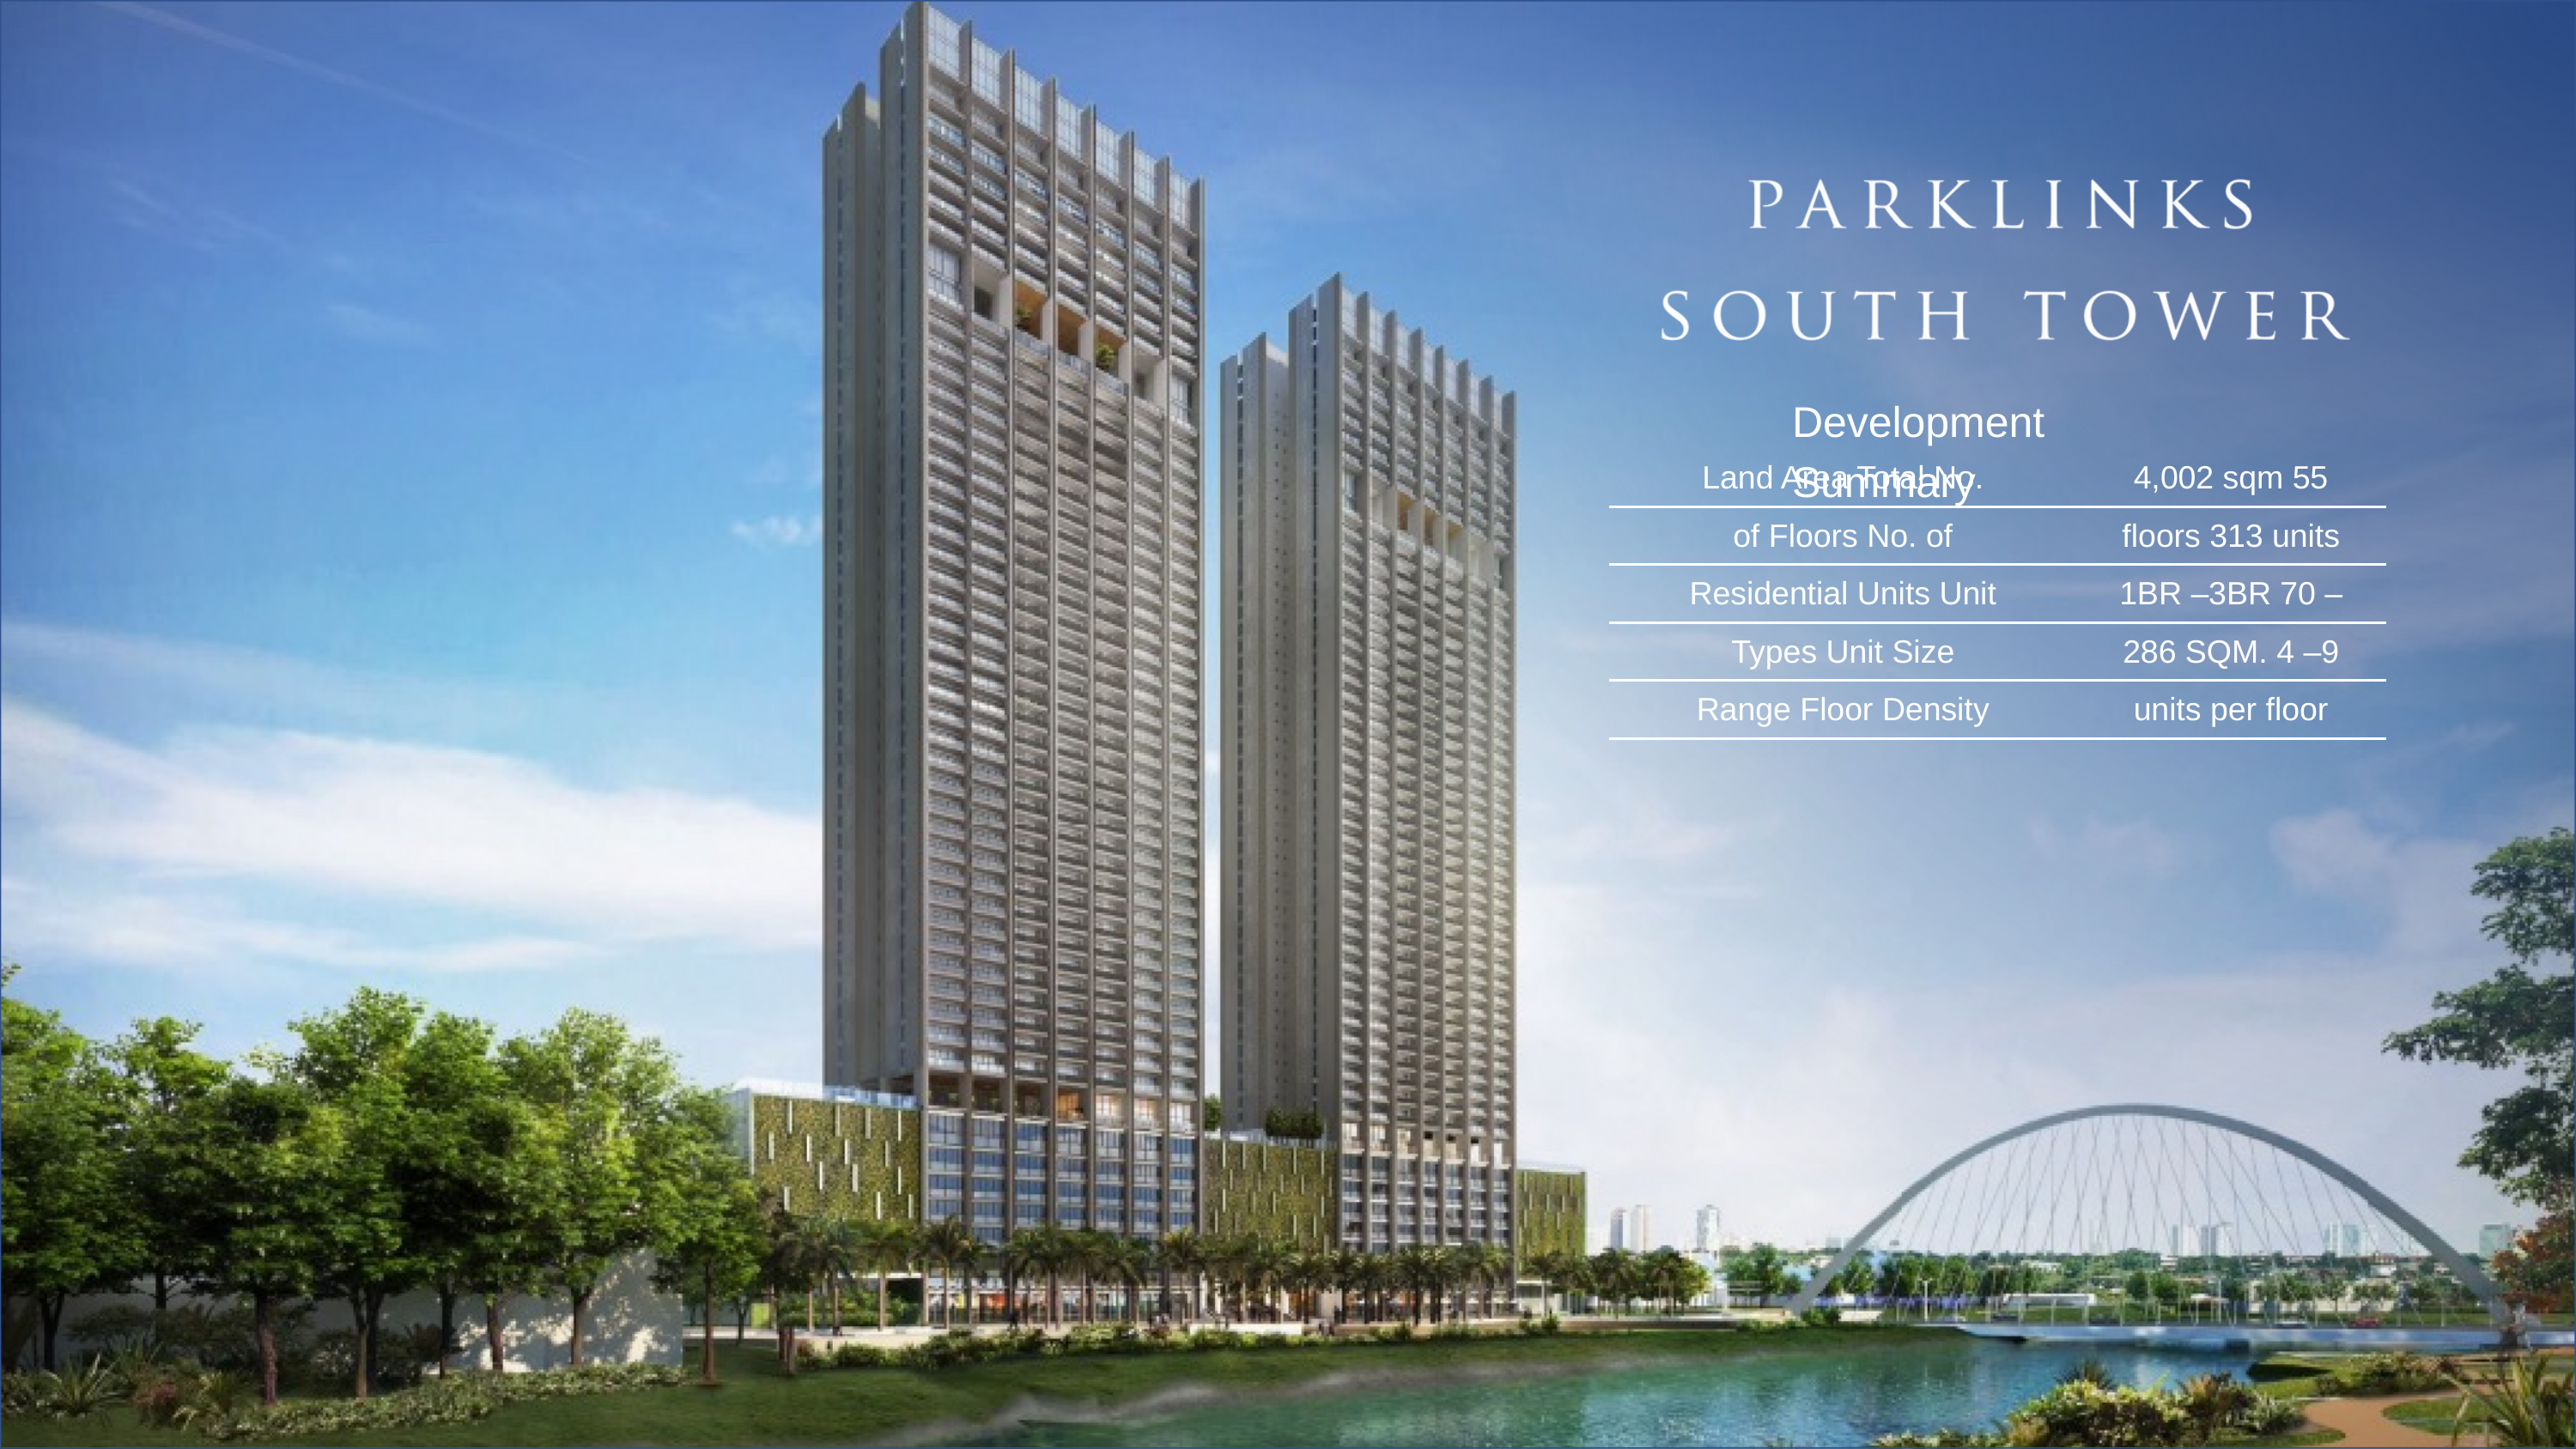

Development Summary
Land Area Total No. of Floors No. of Residential Units Unit Types Unit Size Range Floor Density
4,002 sqm 55 floors 313 units 1BR –3BR 70 –286 SQM. 4 –9 units per floor